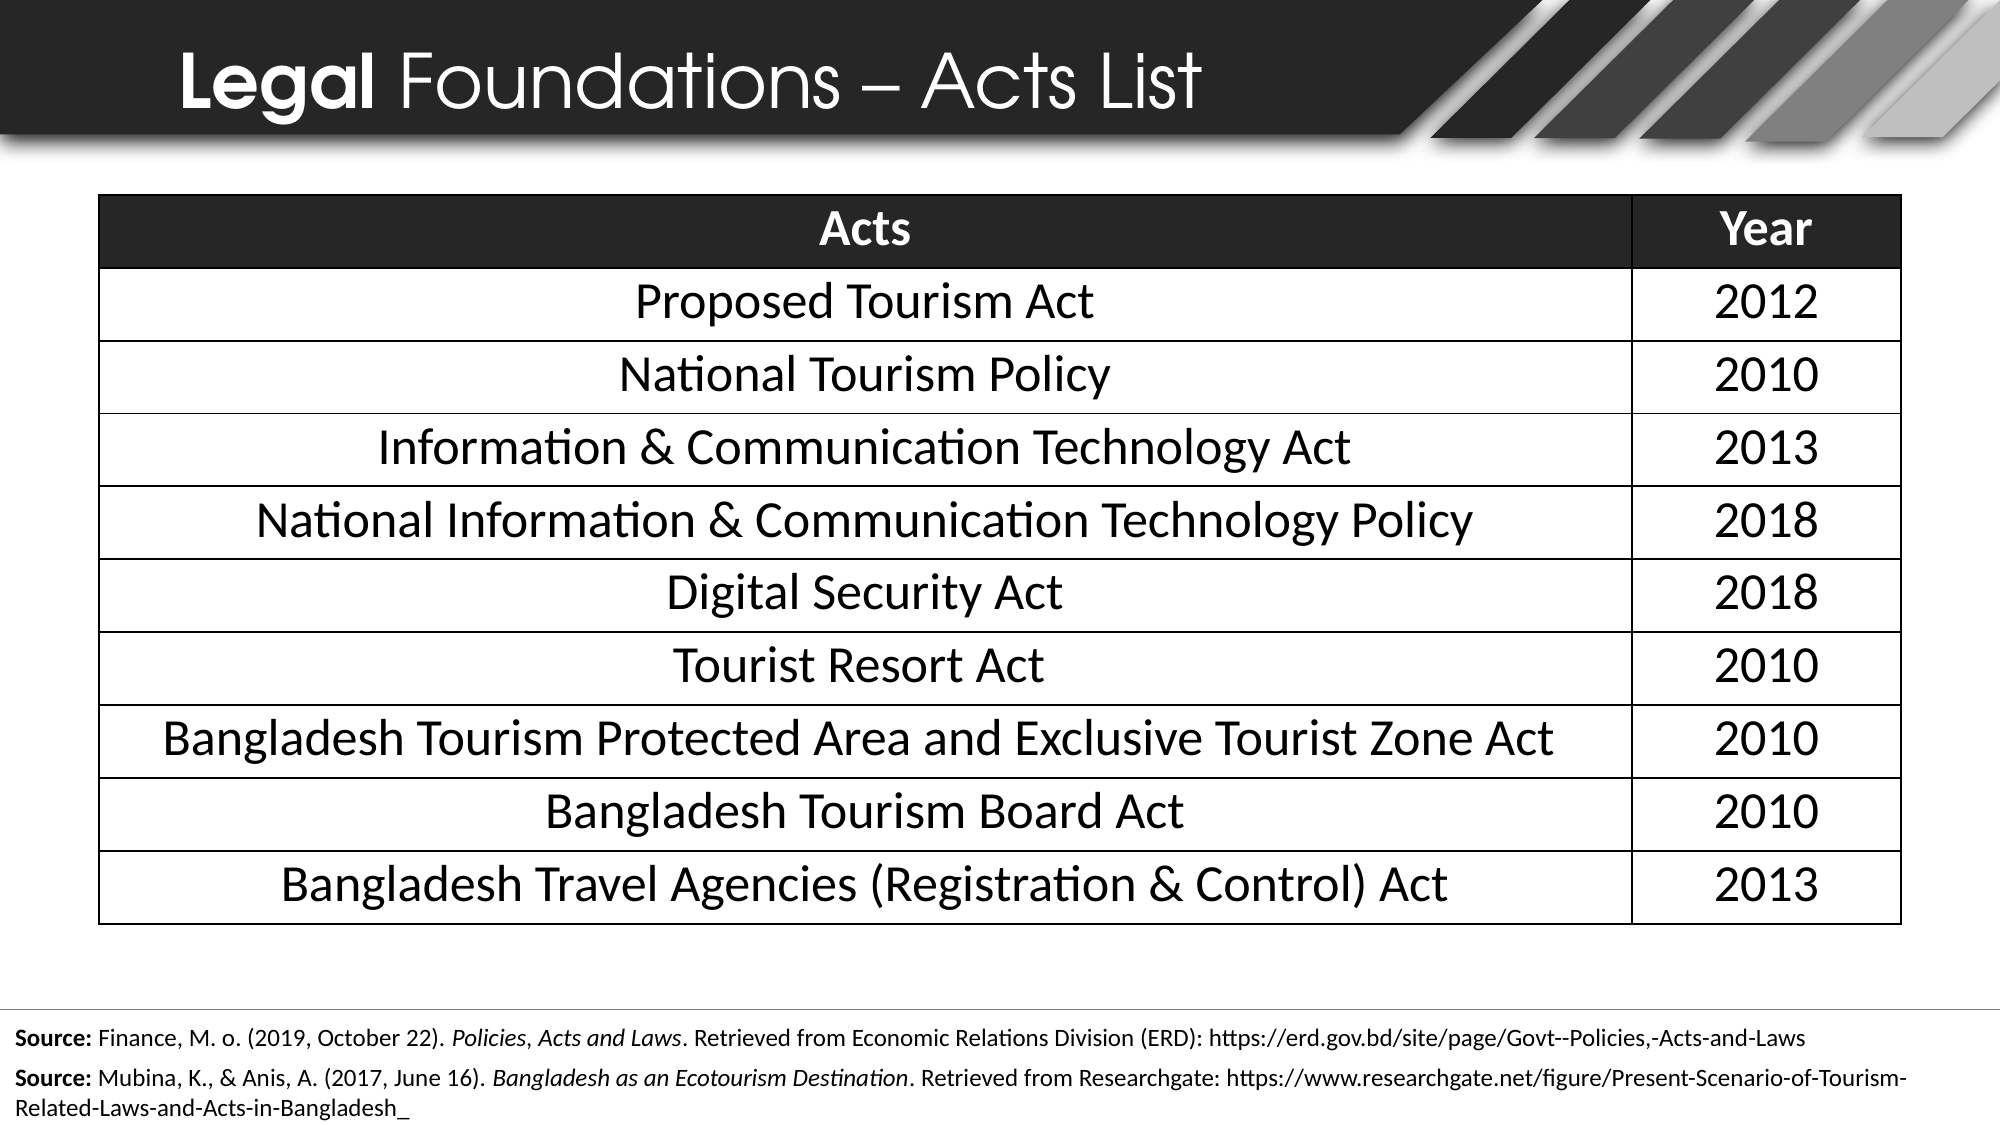

Legal Foundations – Acts List
| Acts | Year |
| --- | --- |
| Proposed Tourism Act | 2012 |
| National Tourism Policy | 2010 |
| Information & Communication Technology Act | 2013 |
| National Information & Communication Technology Policy | 2018 |
| Digital Security Act | 2018 |
| Tourist Resort Act | 2010 |
| Bangladesh Tourism Protected Area and Exclusive Tourist Zone Act | 2010 |
| Bangladesh Tourism Board Act | 2010 |
| Bangladesh Travel Agencies (Registration & Control) Act | 2013 |
Source: Finance, M. o. (2019, October 22). Policies, Acts and Laws. Retrieved from Economic Relations Division (ERD): https://erd.gov.bd/site/page/Govt--Policies,-Acts-and-Laws
Source: Mubina, K., & Anis, A. (2017, June 16). Bangladesh as an Ecotourism Destination. Retrieved from Researchgate: https://www.researchgate.net/figure/Present-Scenario-of-Tourism-Related-Laws-and-Acts-in-Bangladesh_